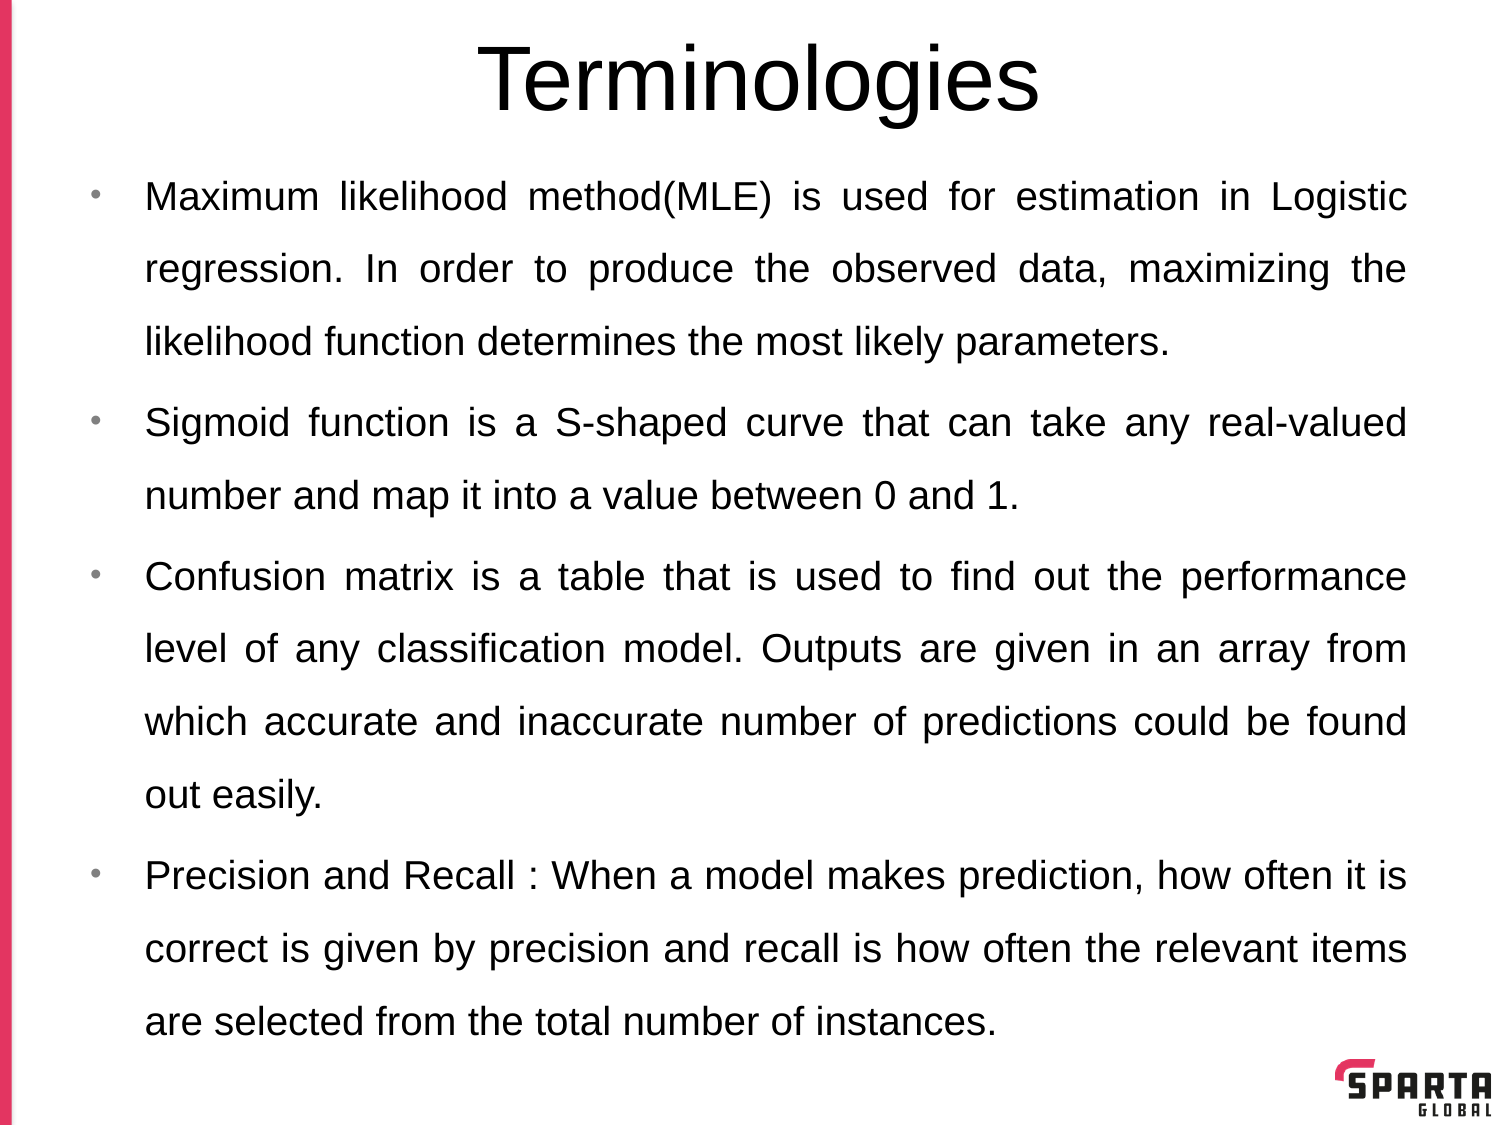

# Terminologies
Maximum likelihood method(MLE) is used for estimation in Logistic regression. In order to produce the observed data, maximizing the likelihood function determines the most likely parameters.
Sigmoid function is a S-shaped curve that can take any real-valued number and map it into a value between 0 and 1.
Confusion matrix is a table that is used to find out the performance level of any classification model. Outputs are given in an array from which accurate and inaccurate number of predictions could be found out easily.
Precision and Recall : When a model makes prediction, how often it is correct is given by precision and recall is how often the relevant items are selected from the total number of instances.